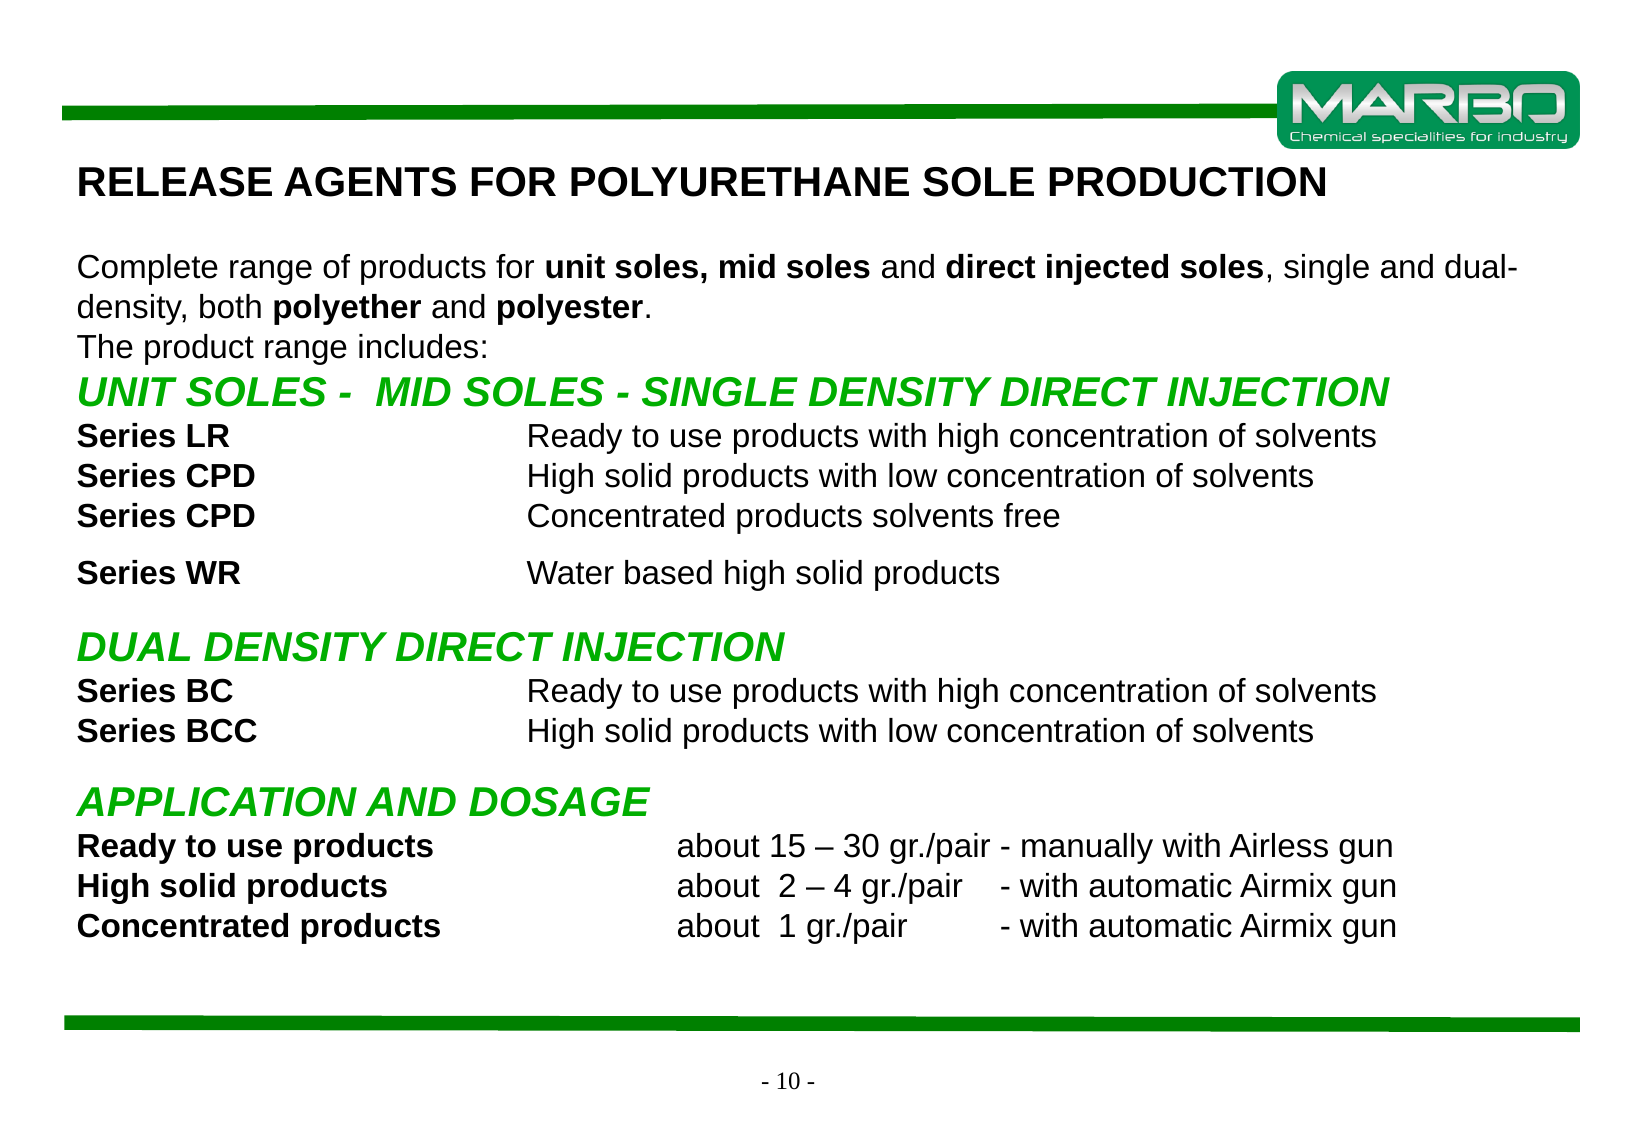

# RELEASE AGENTS FOR POLYURETHANE SOLE PRODUCTION Complete range of products for unit soles, mid soles and direct injected soles, single and dual-density, both polyether and polyester. The product range includes: UNIT SOLES -  MID SOLES - SINGLE DENSITY DIRECT INJECTION Series LR		Ready to use products with high concentration of solvents Series CPD		High solid products with low concentration of solvents Series CPD		Concentrated products solvents free Series WR		Water based high solid products DUAL DENSITY DIRECT INJECTION Series BC		Ready to use products with high concentration of solvents Series BCC		High solid products with low concentration of solvents APPLICATION AND DOSAGE Ready to use products		about 15 – 30 gr./pair - manually with Airless gun High solid products		about  2 – 4 gr./pair    - with automatic Airmix gun Concentrated products		about  1 gr./pair          - with automatic Airmix gun